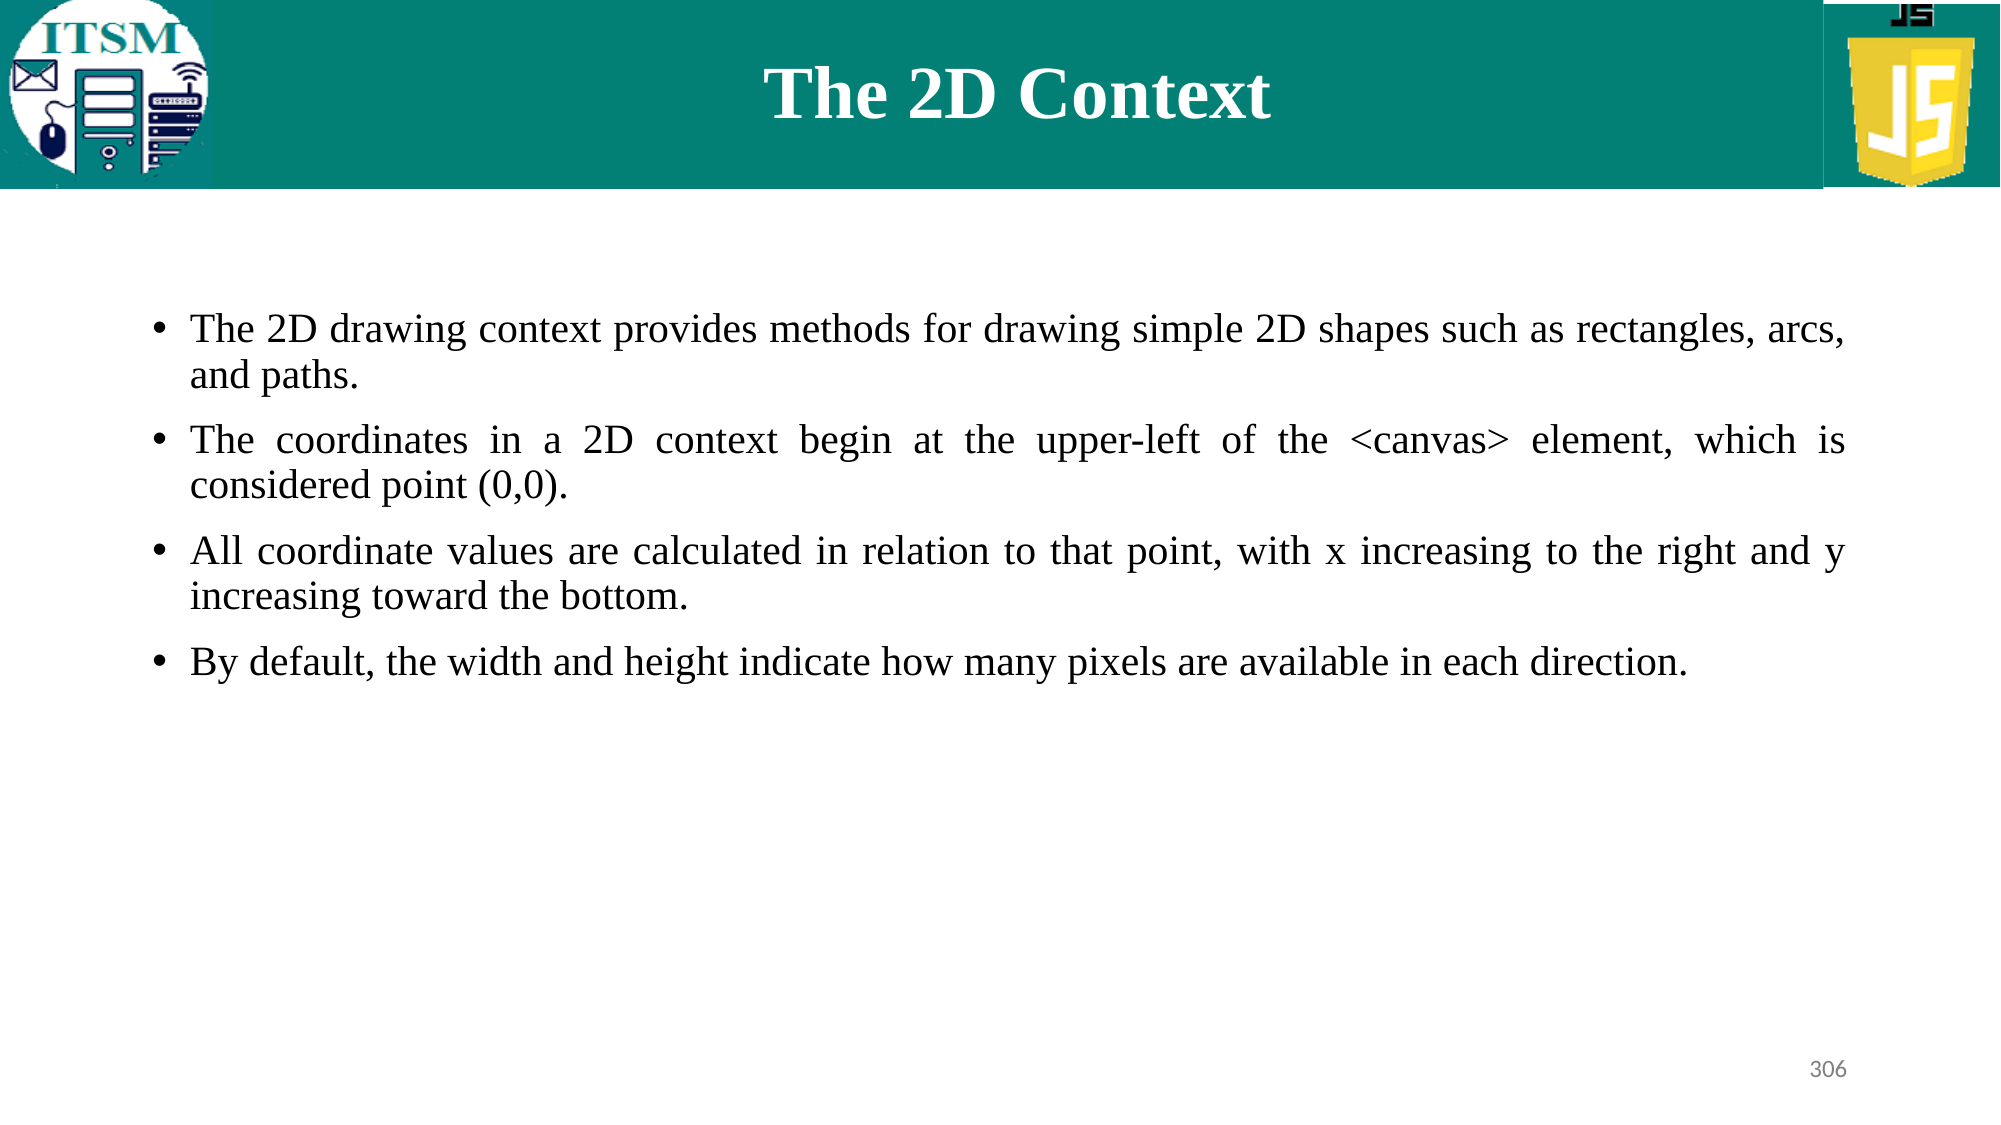

# The 2D Context
The 2D drawing context provides methods for drawing simple 2D shapes such as rectangles, arcs, and paths.
The coordinates in a 2D context begin at the upper-left of the <canvas> element, which is considered point (0,0).
All coordinate values are calculated in relation to that point, with x increasing to the right and y increasing toward the bottom.
By default, the width and height indicate how many pixels are available in each direction.
306